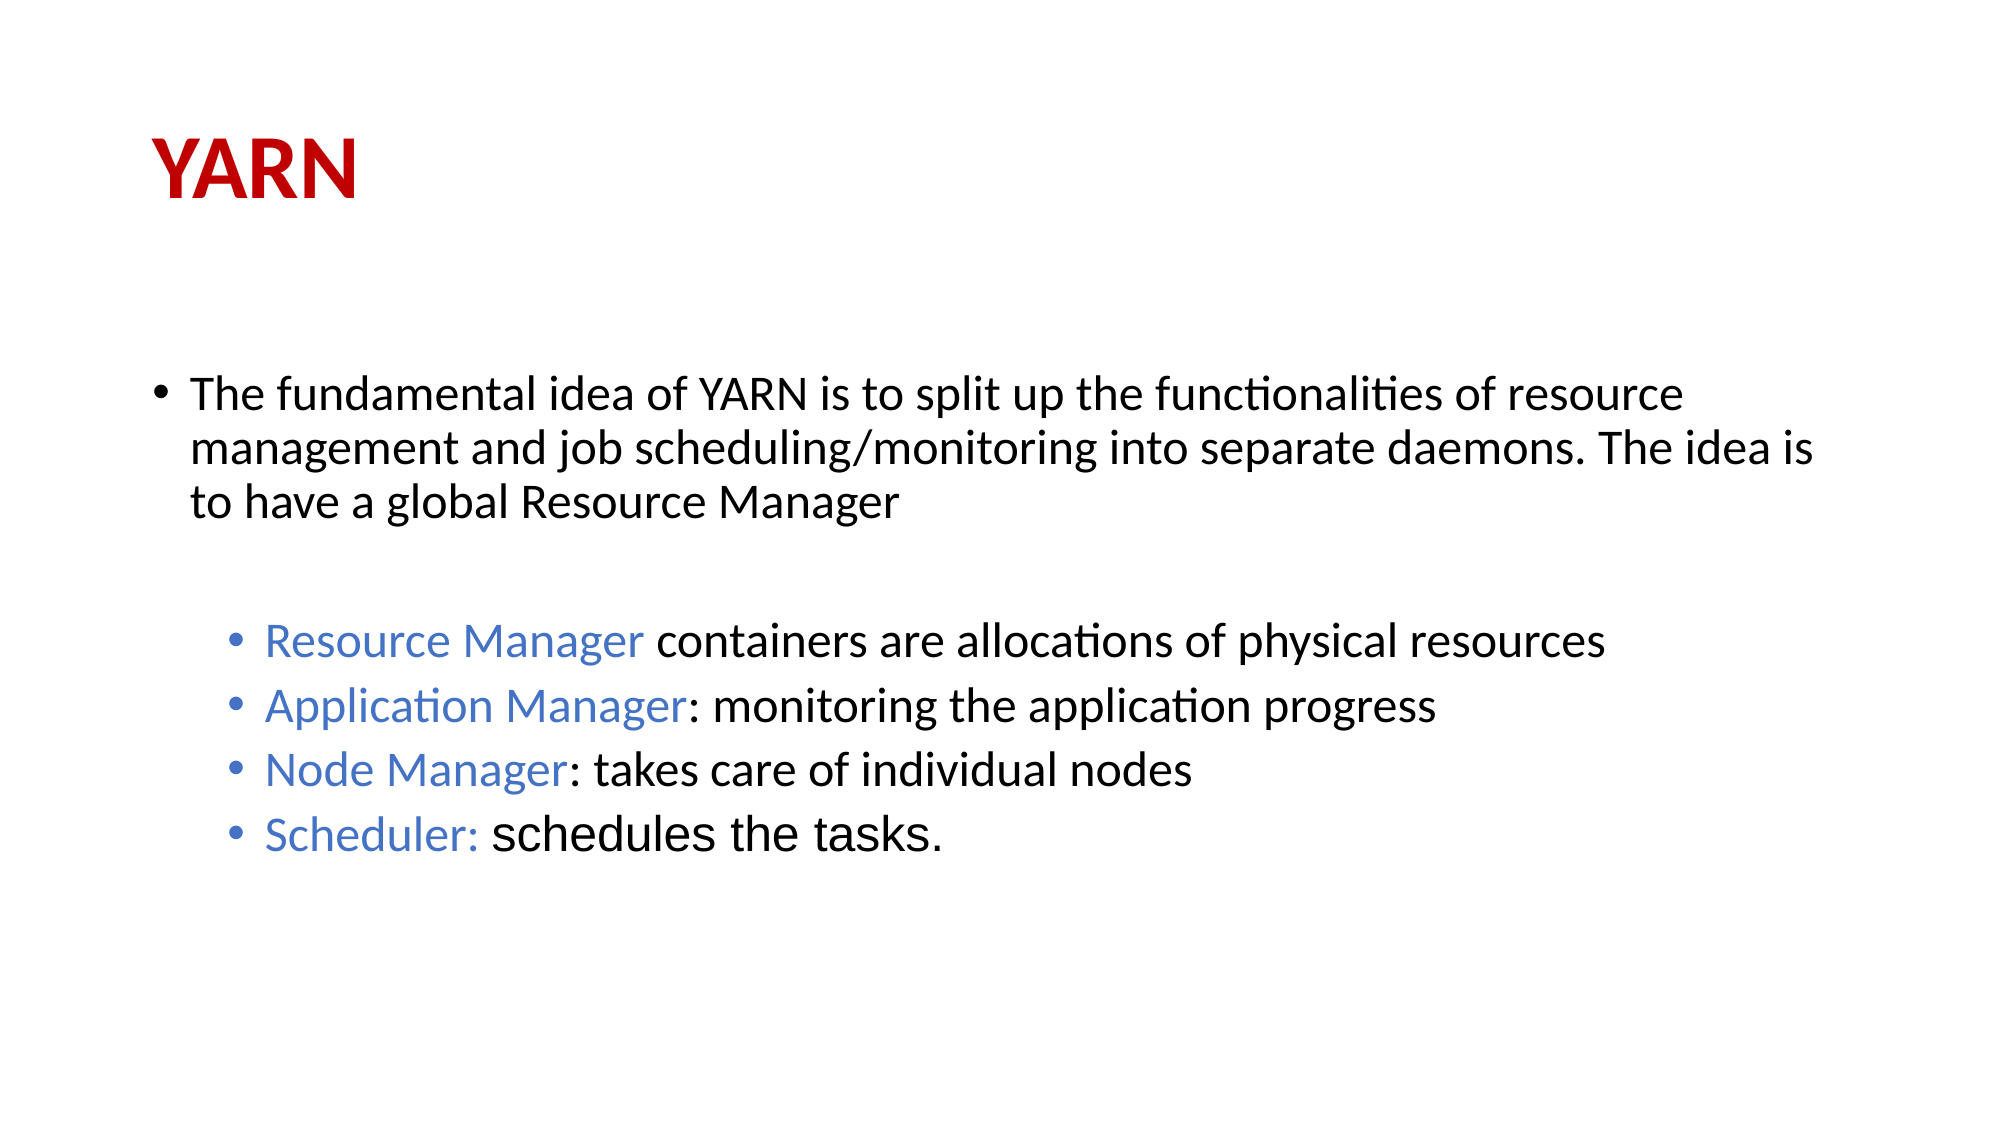

# YARN

The fundamental idea of YARN is to split up the functionalities of resource management and job scheduling/monitoring into separate daemons. The idea is to have a global Resource Manager

Resource Manager containers are allocations of physical resources
Application Manager: monitoring the application progress
Node Manager: takes care of individual nodes
Scheduler: schedules the tasks.